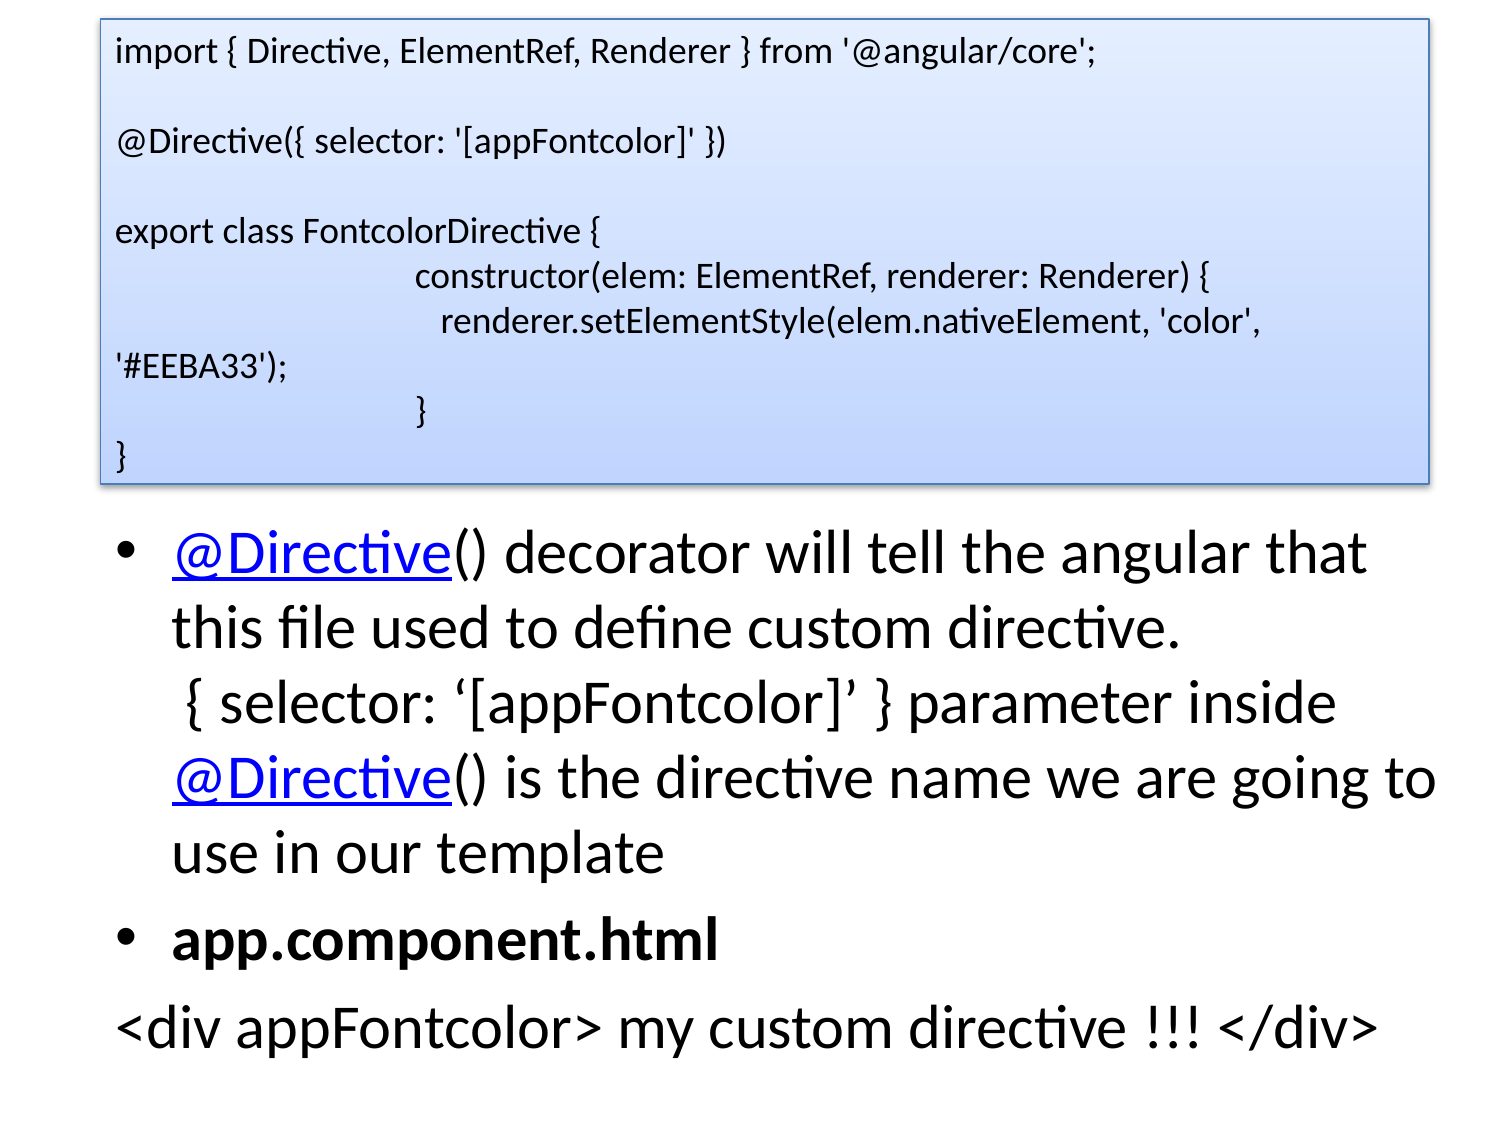

import { Directive, ElementRef, Renderer } from '@angular/core';

@Directive({ selector: '[appFontcolor]' })

export class FontcolorDirective {
		constructor(elem: ElementRef, renderer: Renderer) {
		   renderer.setElementStyle(elem.nativeElement, 'color', '#EEBA33');
		}
}
@Directive() decorator will tell the angular that this file used to define custom directive.
 { selector: ‘[appFontcolor]’ } parameter inside @Directive() is the directive name we are going to use in our template
app.component.html
<div appFontcolor> my custom directive !!! </div>